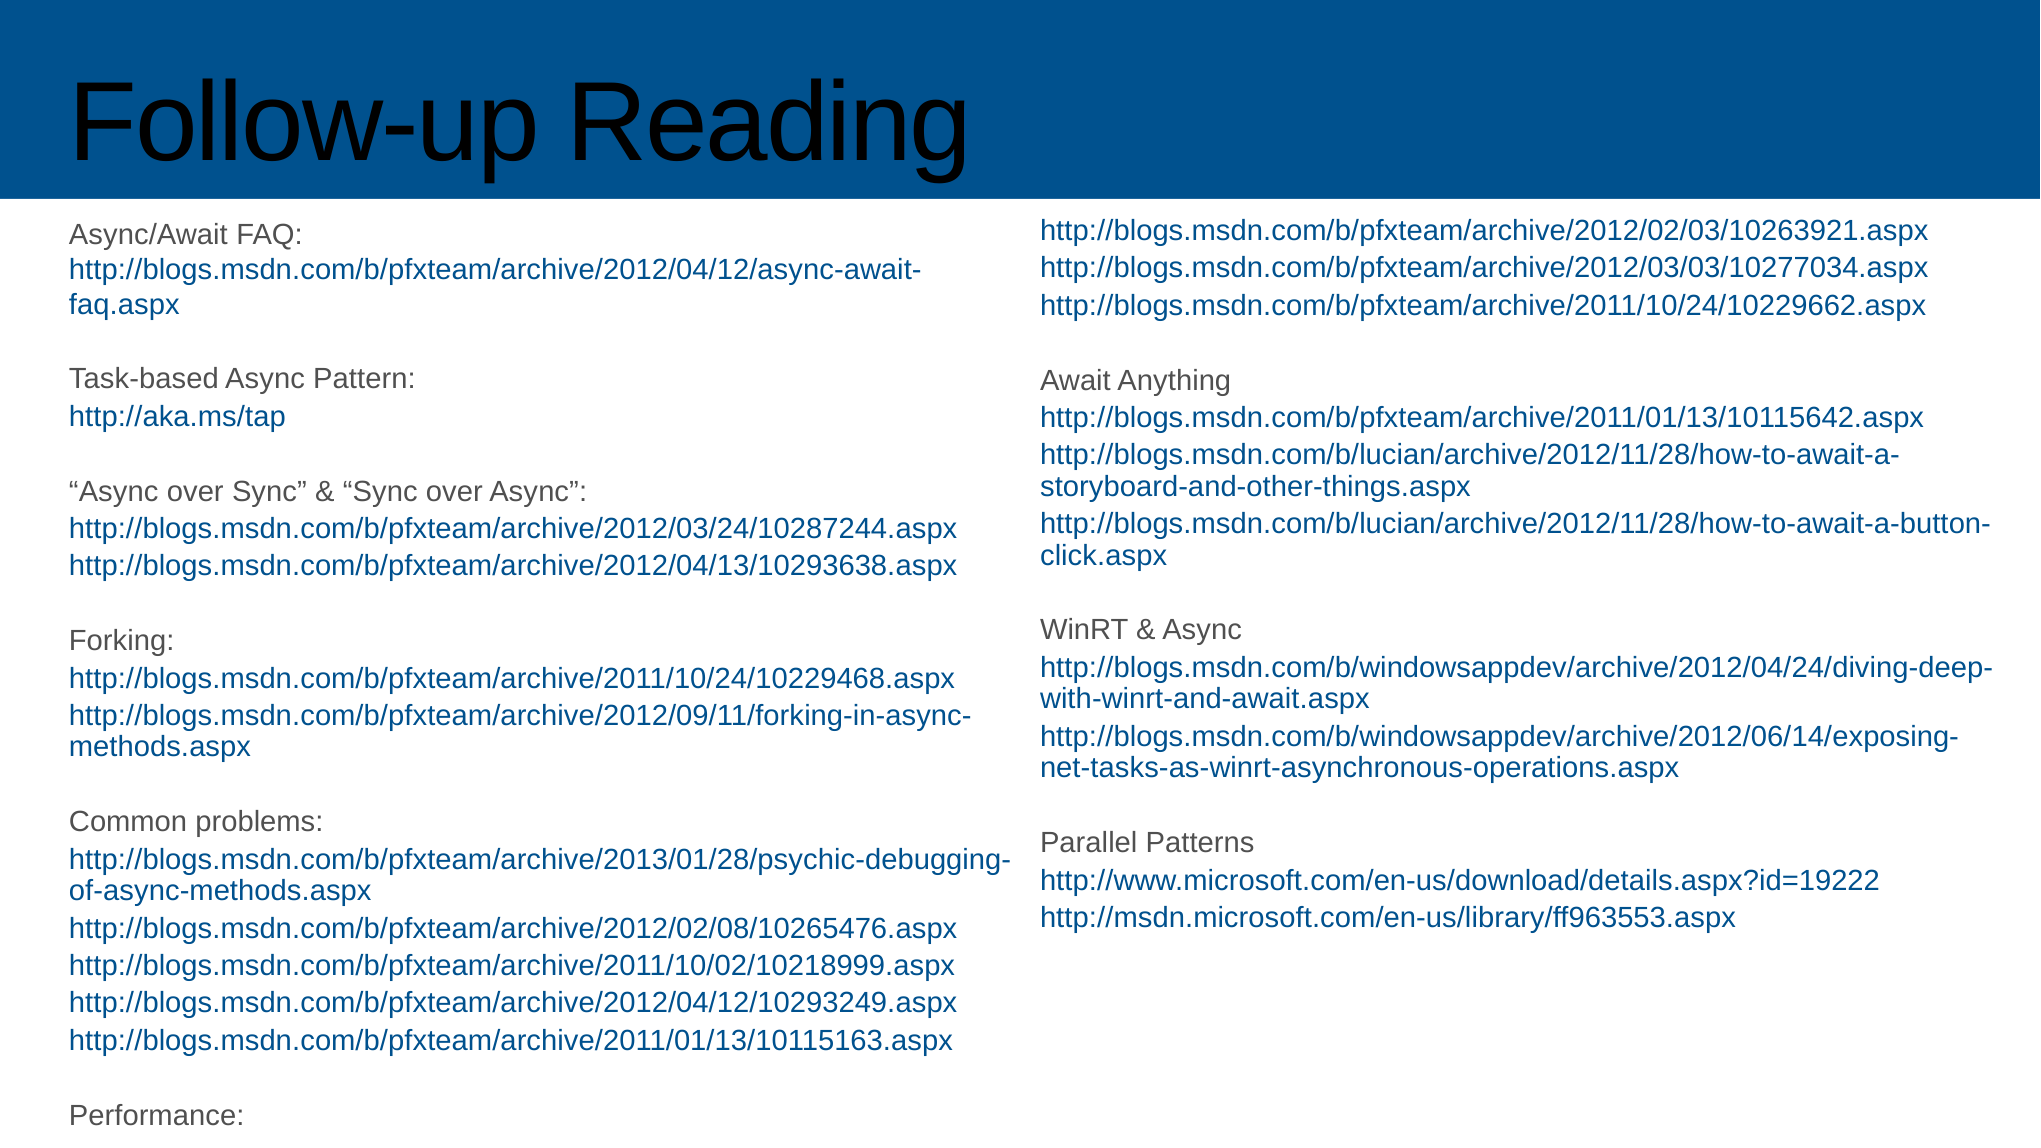

# Follow-up Reading
Async/Await FAQ:
http://blogs.msdn.com/b/pfxteam/archive/2012/04/12/async-await-faq.aspx

Task-based Async Pattern:
http://aka.ms/tap

“Async over Sync” & “Sync over Async”:
http://blogs.msdn.com/b/pfxteam/archive/2012/03/24/10287244.aspx
http://blogs.msdn.com/b/pfxteam/archive/2012/04/13/10293638.aspx

Forking:
http://blogs.msdn.com/b/pfxteam/archive/2011/10/24/10229468.aspx
http://blogs.msdn.com/b/pfxteam/archive/2012/09/11/forking-in-async-methods.aspx

Common problems:
http://blogs.msdn.com/b/pfxteam/archive/2013/01/28/psychic-debugging-of-async-methods.aspx
http://blogs.msdn.com/b/pfxteam/archive/2012/02/08/10265476.aspx
http://blogs.msdn.com/b/pfxteam/archive/2011/10/02/10218999.aspx
http://blogs.msdn.com/b/pfxteam/archive/2012/04/12/10293249.aspx
http://blogs.msdn.com/b/pfxteam/archive/2011/01/13/10115163.aspx

Performance:
http://blogs.msdn.com/b/pfxteam/archive/2012/02/03/10263921.aspx
http://blogs.msdn.com/b/pfxteam/archive/2012/03/03/10277034.aspx
http://blogs.msdn.com/b/pfxteam/archive/2011/10/24/10229662.aspx

Await Anything
http://blogs.msdn.com/b/pfxteam/archive/2011/01/13/10115642.aspx
http://blogs.msdn.com/b/lucian/archive/2012/11/28/how-to-await-a-storyboard-and-other-things.aspx
http://blogs.msdn.com/b/lucian/archive/2012/11/28/how-to-await-a-button-click.aspx

WinRT & Async
http://blogs.msdn.com/b/windowsappdev/archive/2012/04/24/diving-deep-with-winrt-and-await.aspx
http://blogs.msdn.com/b/windowsappdev/archive/2012/06/14/exposing-net-tasks-as-winrt-asynchronous-operations.aspx

Parallel Patterns
http://www.microsoft.com/en-us/download/details.aspx?id=19222
http://msdn.microsoft.com/en-us/library/ff963553.aspx